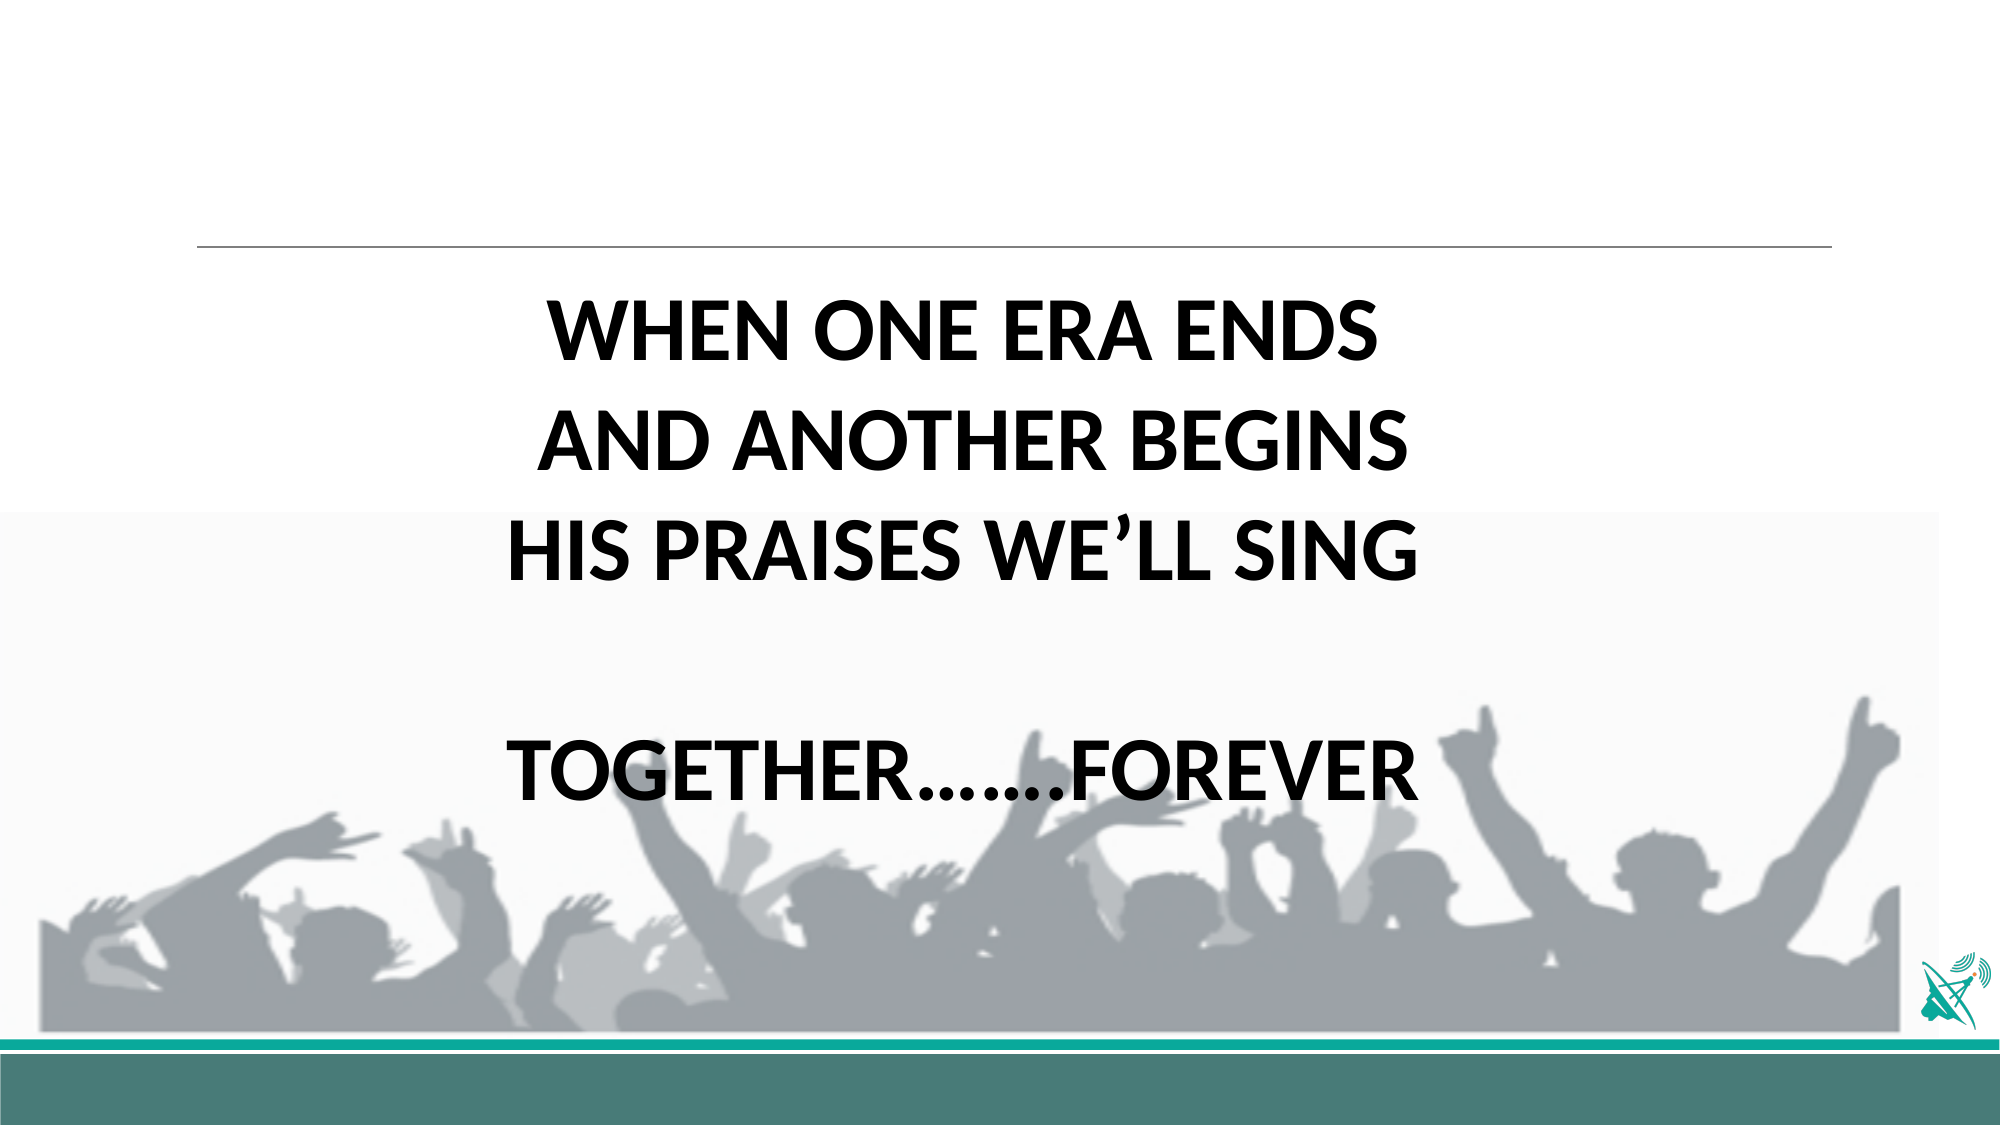

WHEN ONE ERA ENDS
 AND ANOTHER BEGINS
HIS PRAISES WE’LL SING
TOGETHER…….FOREVER